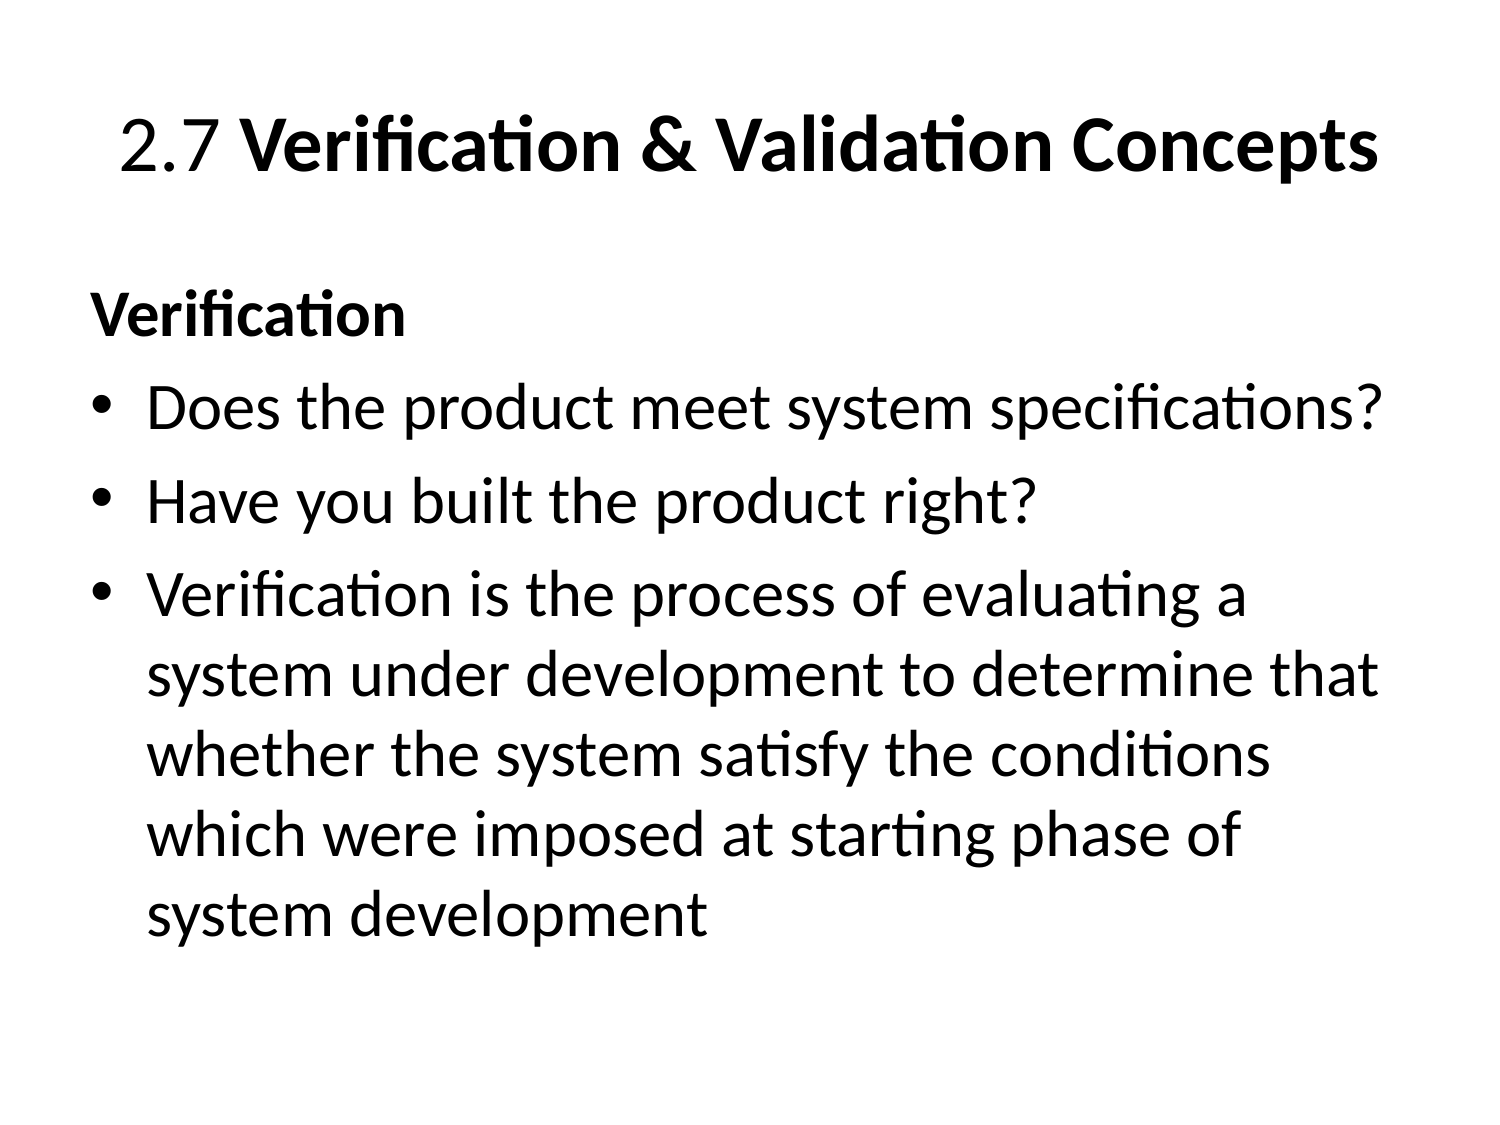

# 2.7 Verification & Validation Concepts
Verification
Does the product meet system specifications?
Have you built the product right?
Verification is the process of evaluating a system under development to determine that whether the system satisfy the conditions which were imposed at starting phase of system development